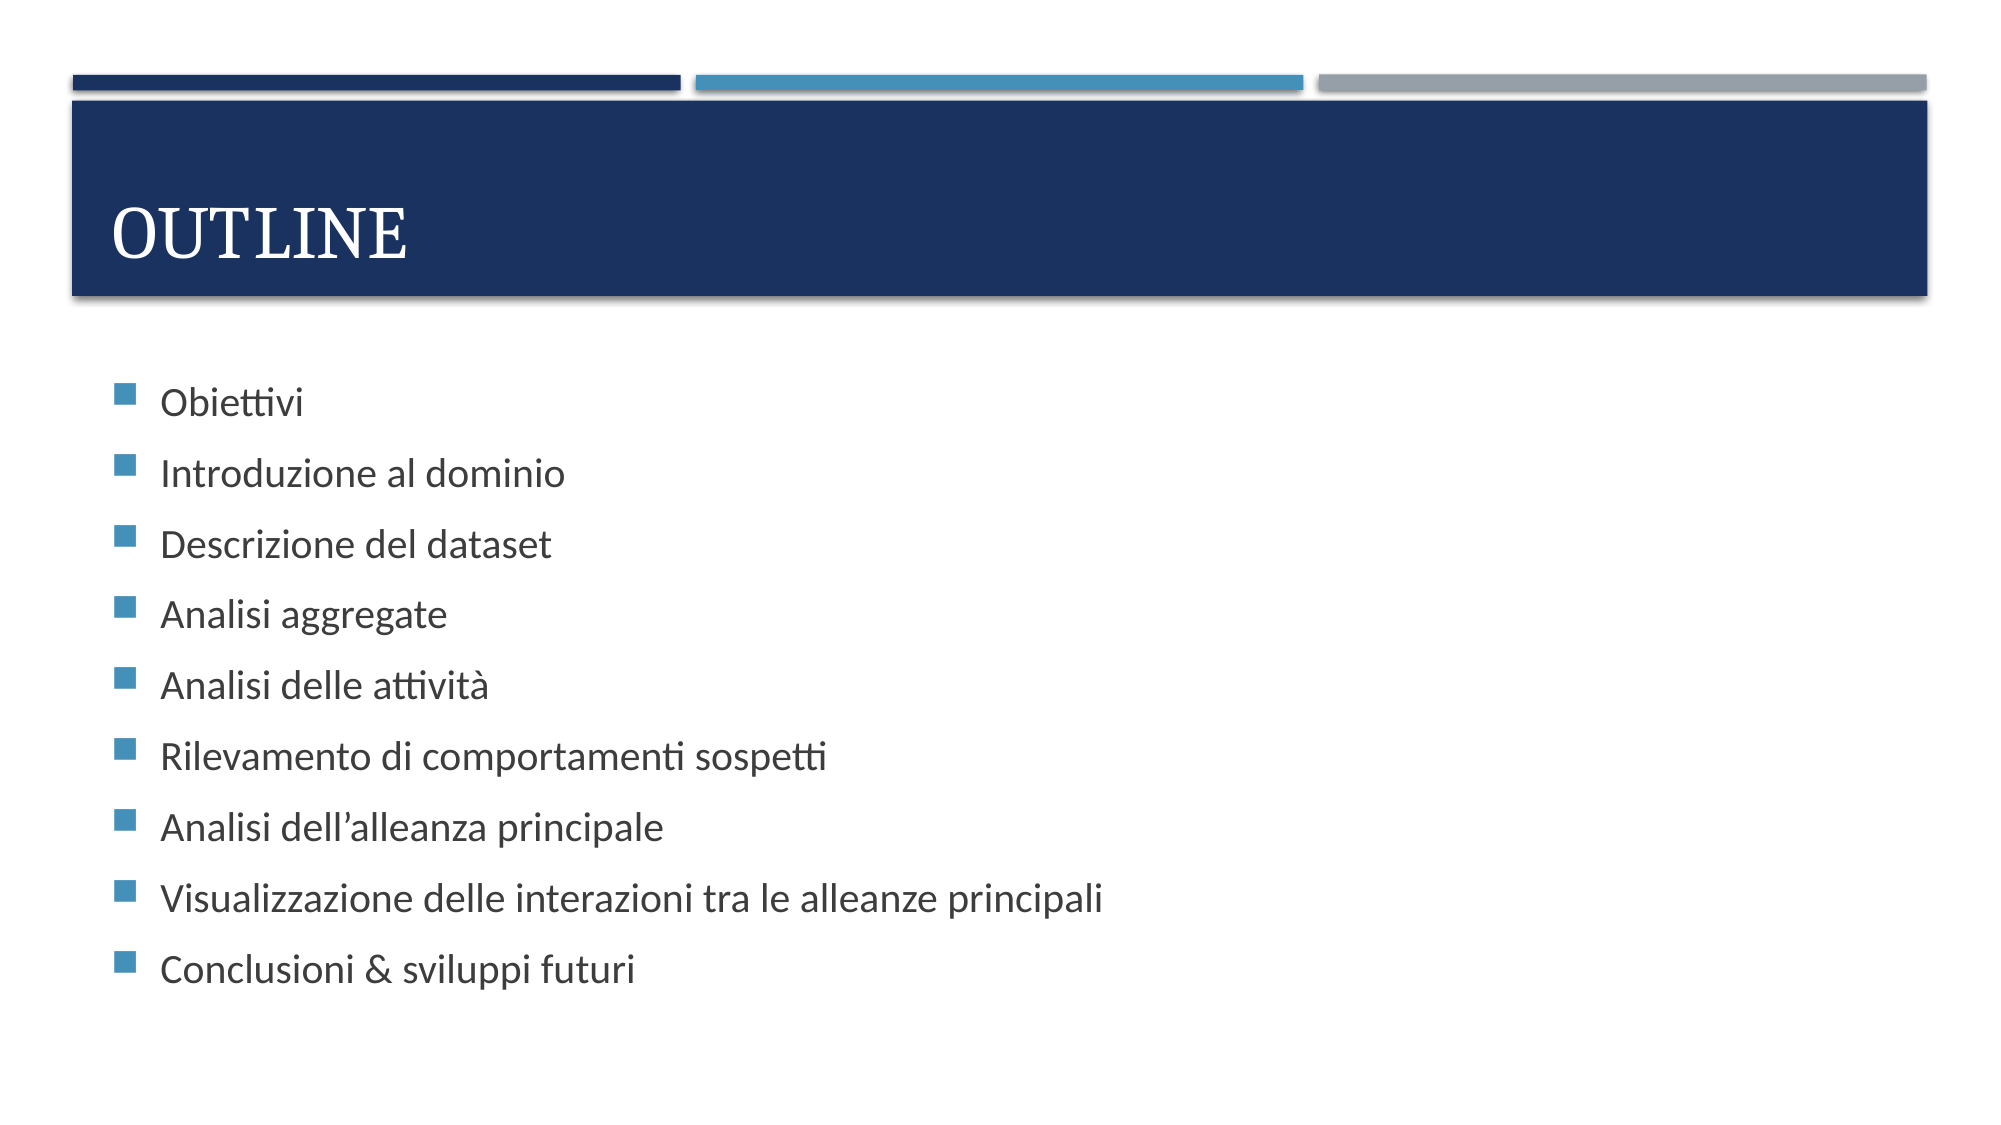

# outline
Obiettivi
Introduzione al dominio
Descrizione del dataset
Analisi aggregate
Analisi delle attività
Rilevamento di comportamenti sospetti
Analisi dell’alleanza principale
Visualizzazione delle interazioni tra le alleanze principali
Conclusioni & sviluppi futuri